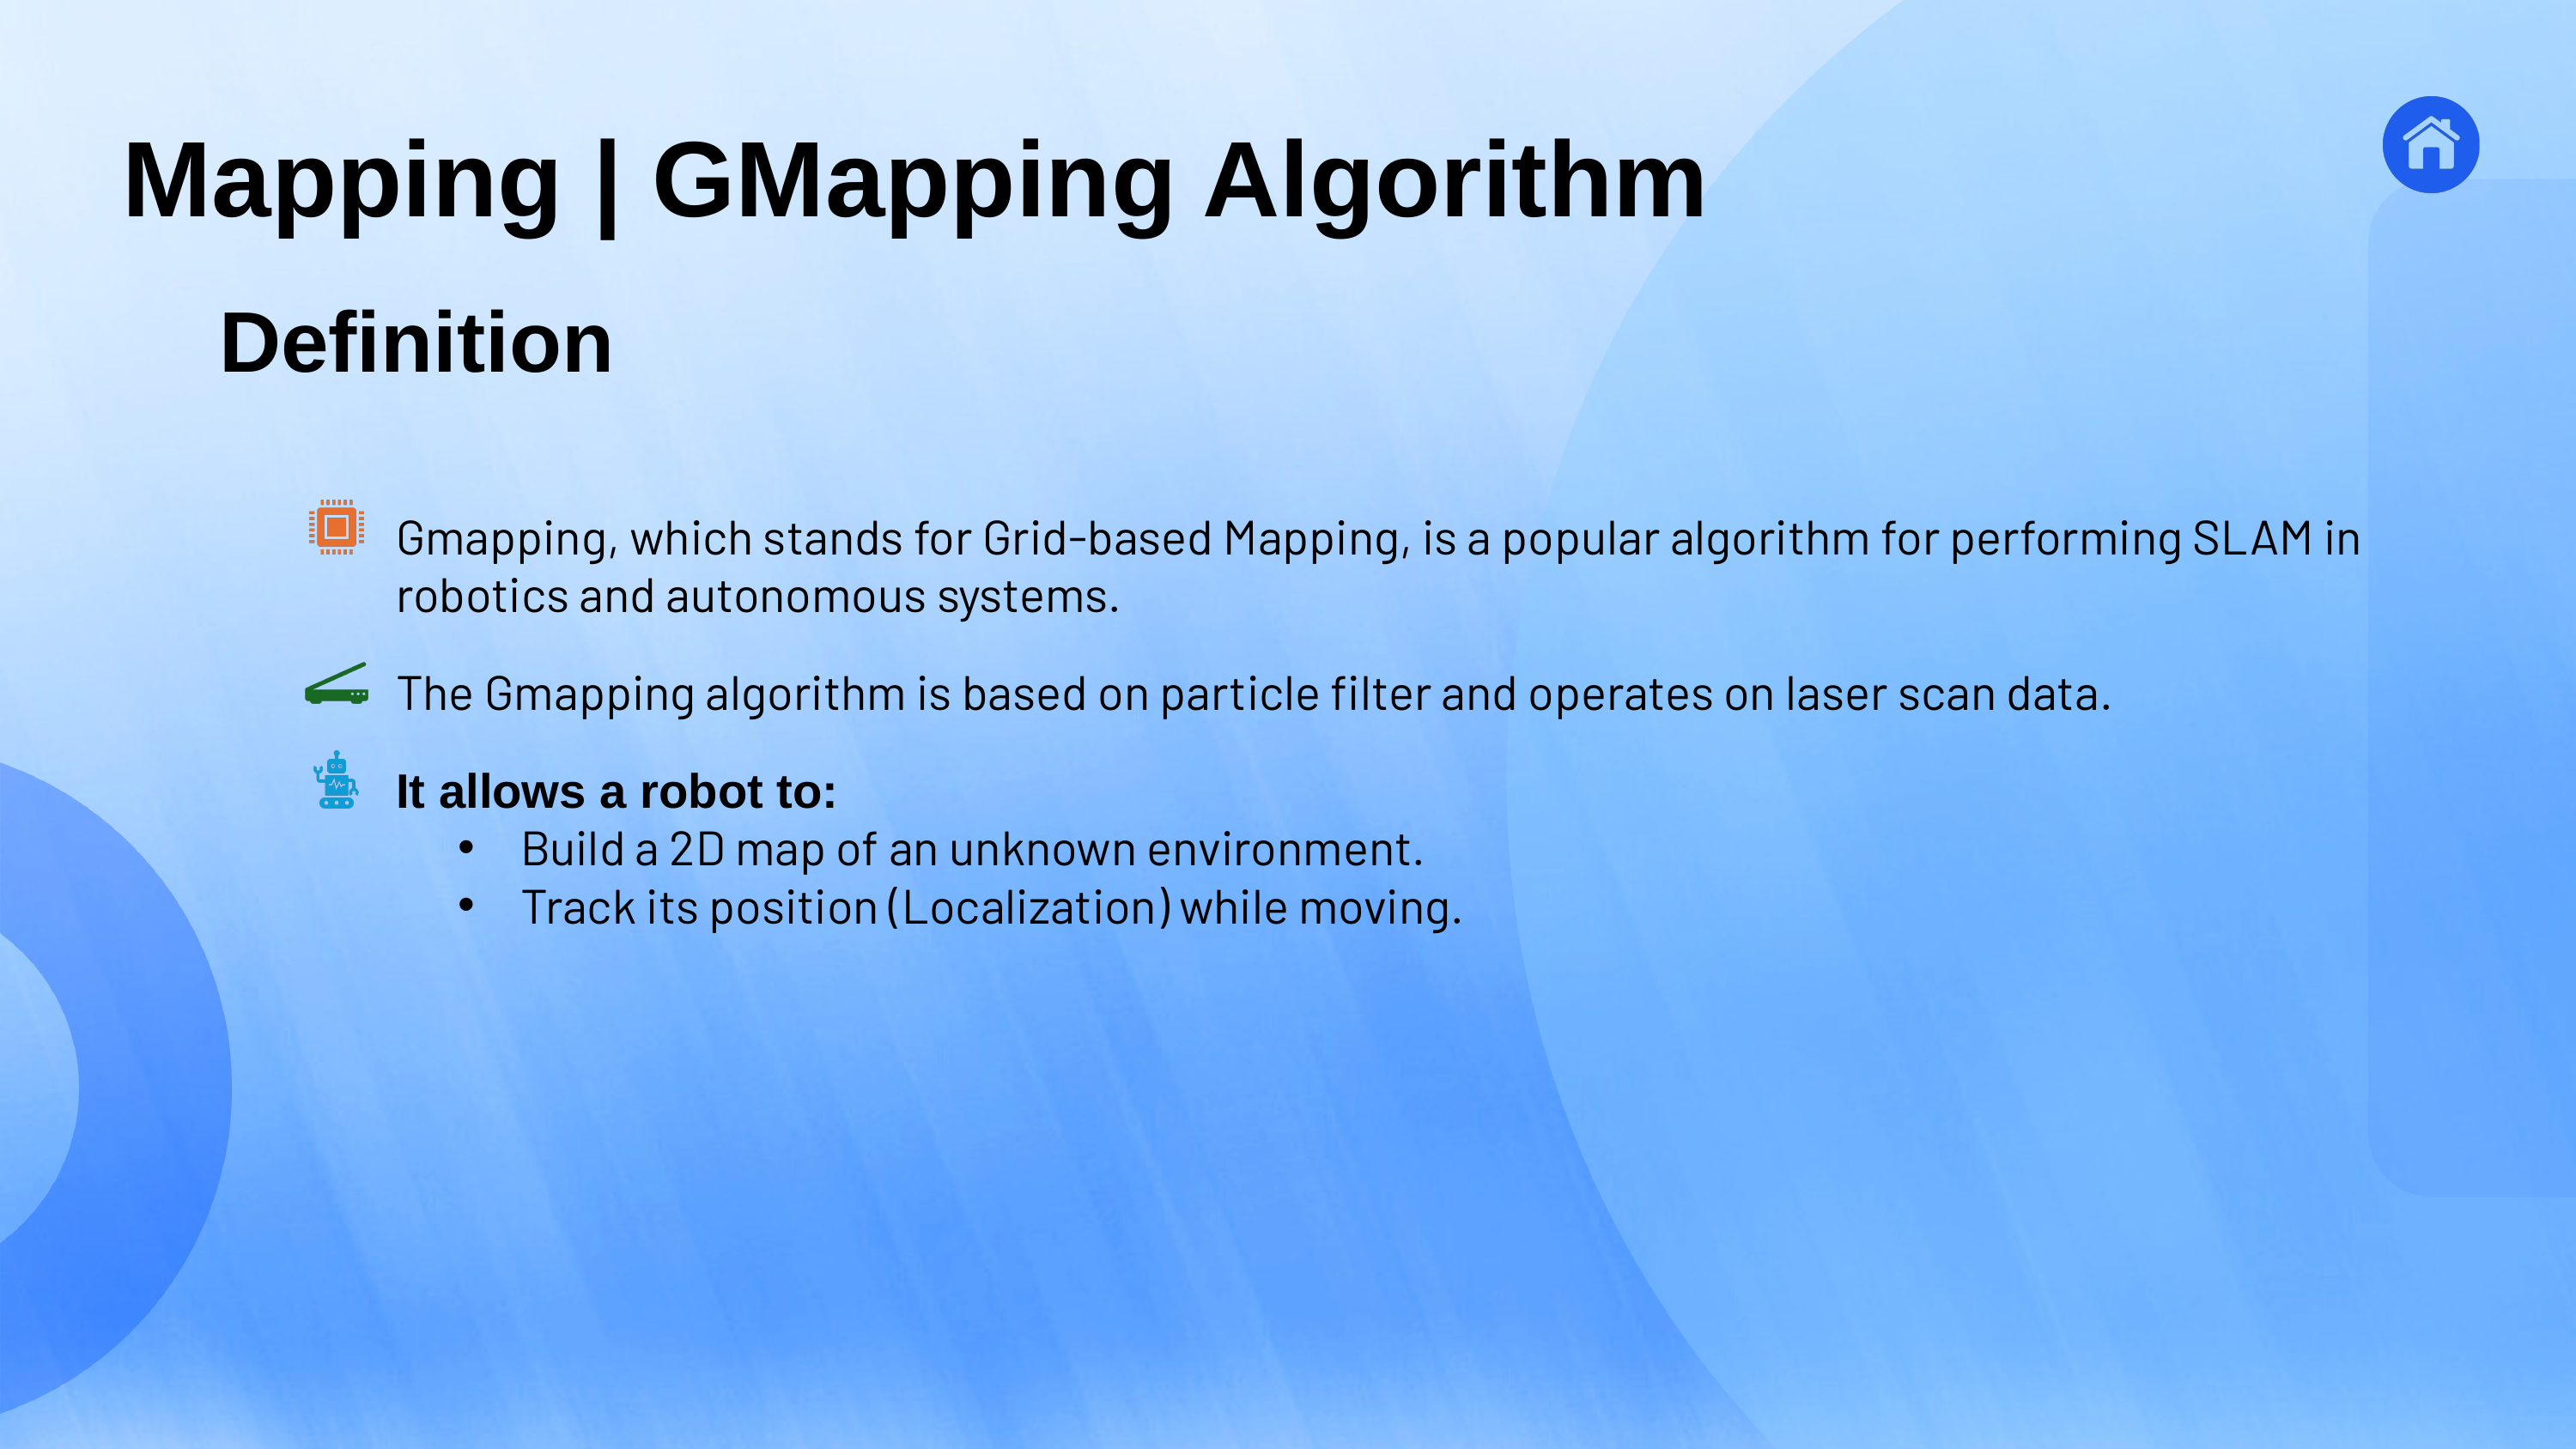

Mapping | GMapping Algorithm
4
Mapping &
Navigation
Definition

Gmapping, which stands for Grid-based Mapping, is a popular algorithm for performing SLAM in robotics and autonomous systems.
3
Ros &
Kinematics
5
Person
Tracking
6
Product
Recognition
7
Wireless
Comm

The Gmapping algorithm is based on particle filter and operates on laser scan data.
1
Introduction
2
Application
CONTENT

It allows a robot to:
Build a 2D map of an unknown environment.
Track its position (Localization) while moving.